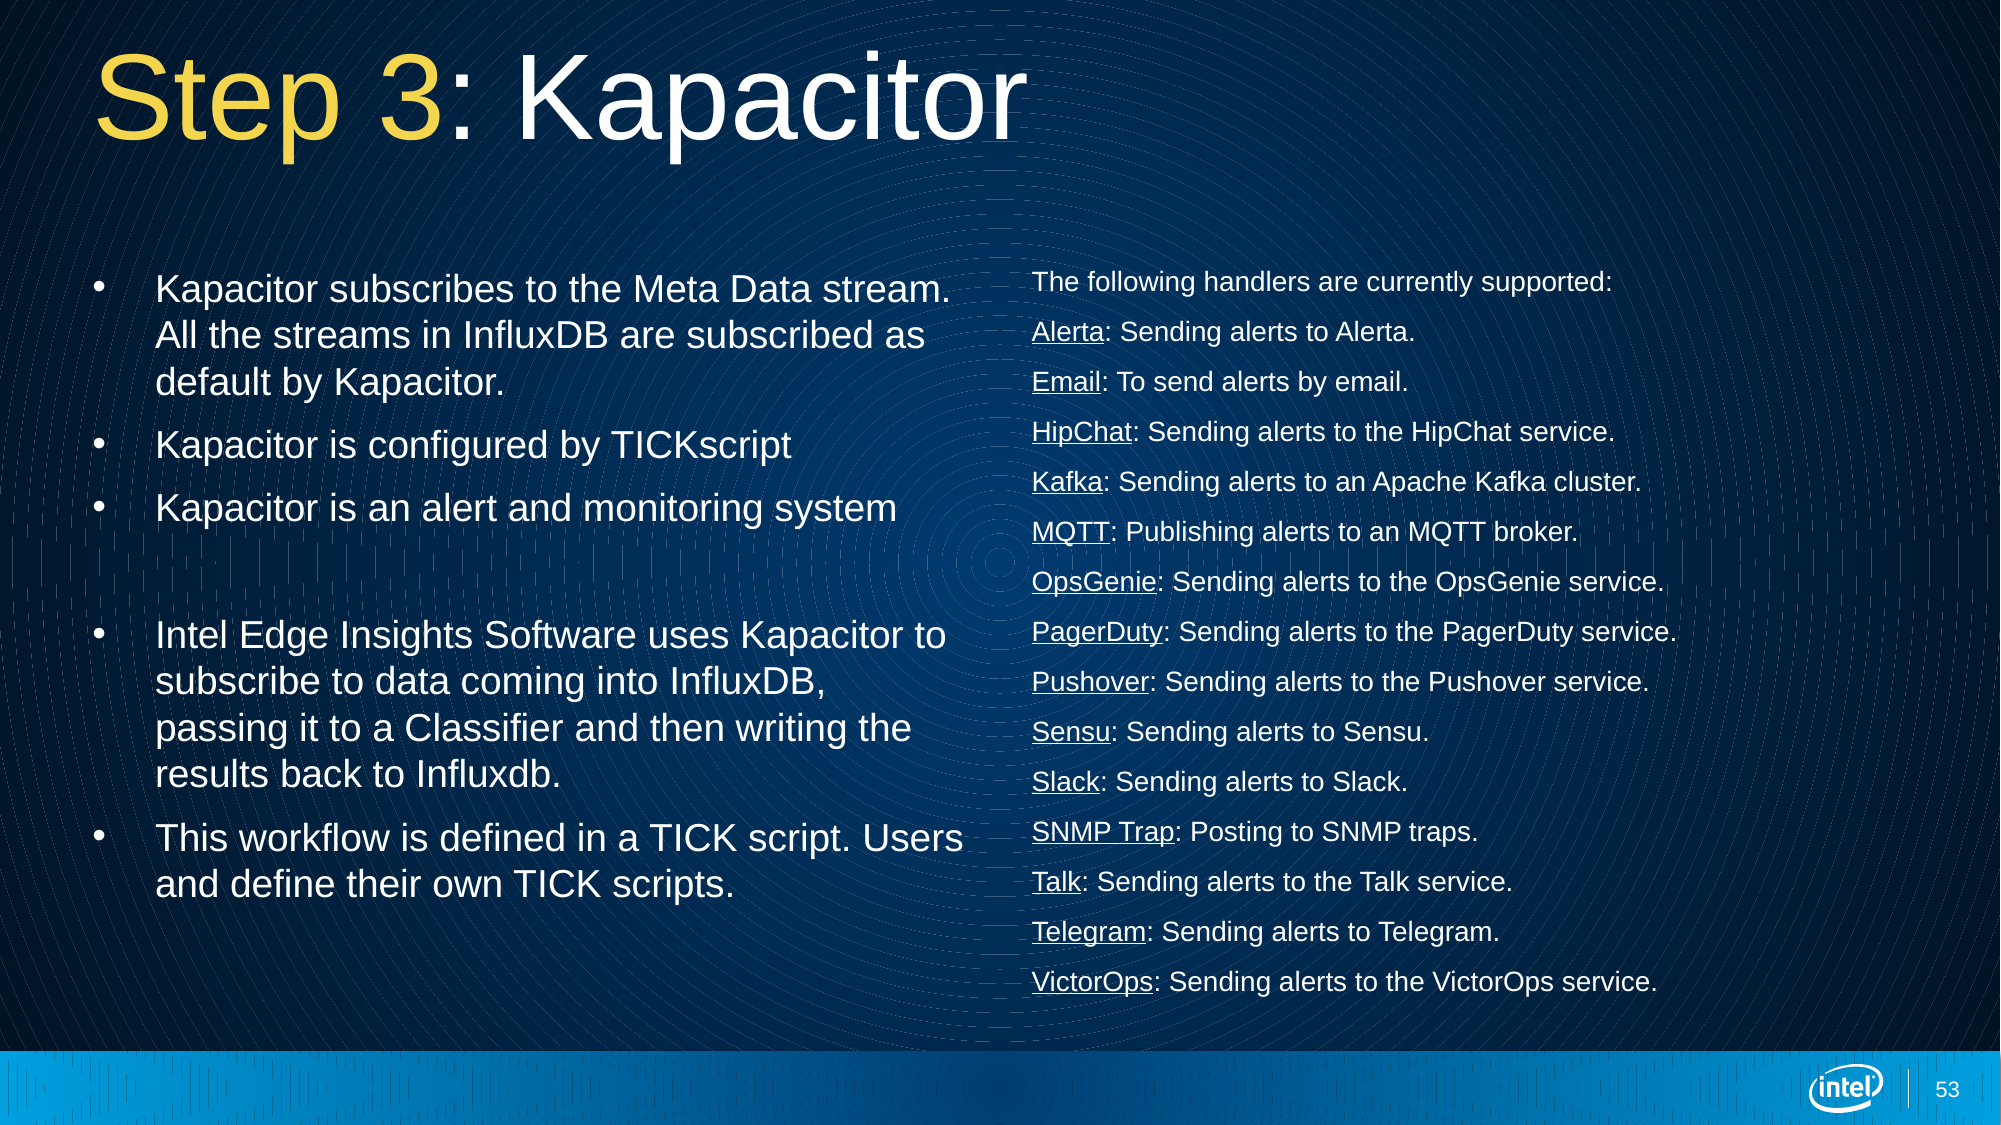

# Step 3: Kapacitor
Kapacitor subscribes to the Meta Data stream. All the streams in InfluxDB are subscribed as default by Kapacitor.
Kapacitor is configured by TICKscript
Kapacitor is an alert and monitoring system

Intel Edge Insights Software uses Kapacitor to subscribe to data coming into InfluxDB, passing it to a Classifier and then writing the results back to Influxdb.
This workflow is defined in a TICK script. Users and define their own TICK scripts.
The following handlers are currently supported:
Alerta: Sending alerts to Alerta.
Email: To send alerts by email.
HipChat: Sending alerts to the HipChat service.
Kafka: Sending alerts to an Apache Kafka cluster.
MQTT: Publishing alerts to an MQTT broker.
OpsGenie: Sending alerts to the OpsGenie service.
PagerDuty: Sending alerts to the PagerDuty service.
Pushover: Sending alerts to the Pushover service.
Sensu: Sending alerts to Sensu.
Slack: Sending alerts to Slack.
SNMP Trap: Posting to SNMP traps.
Talk: Sending alerts to the Talk service.
Telegram: Sending alerts to Telegram.
VictorOps: Sending alerts to the VictorOps service.

53